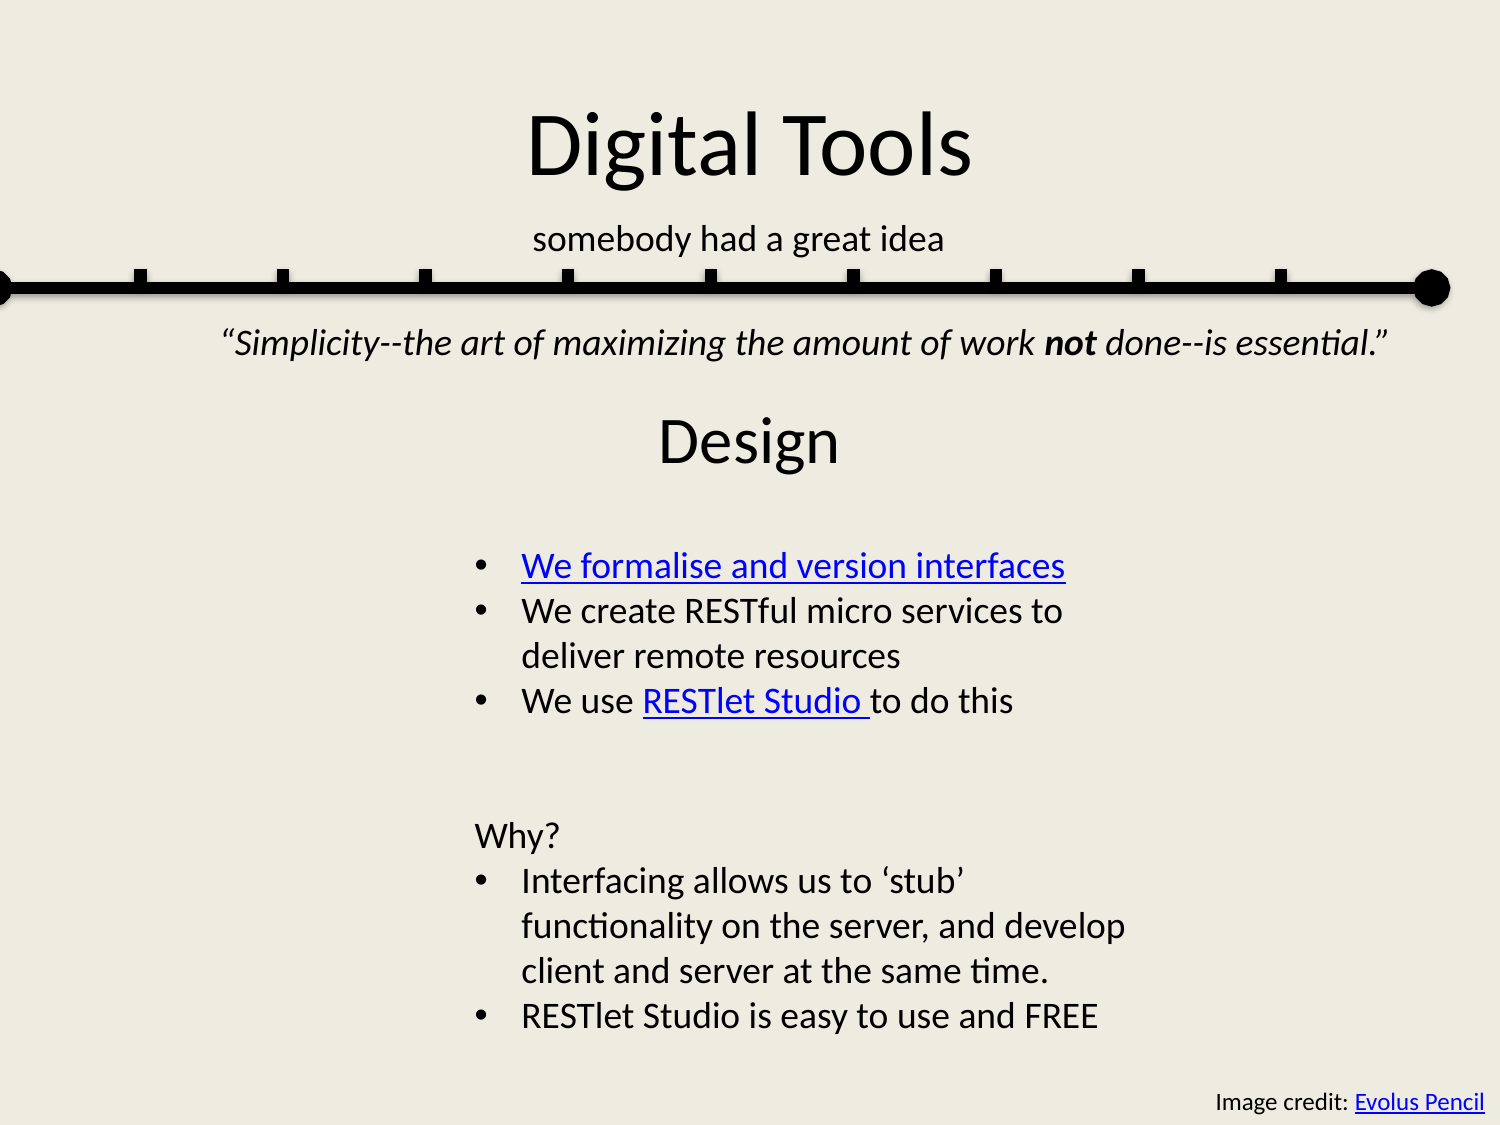

# Digital Tools
somebody had a great idea
“Simplicity--the art of maximizing the amount of work not done--is essential.”
Design
We formalise and version interfaces
We create RESTful micro services to deliver remote resources
We use RESTlet Studio to do this

Why?
Interfacing allows us to ‘stub’ functionality on the server, and develop client and server at the same time.
RESTlet Studio is easy to use and FREE

Image credit: Evolus Pencil